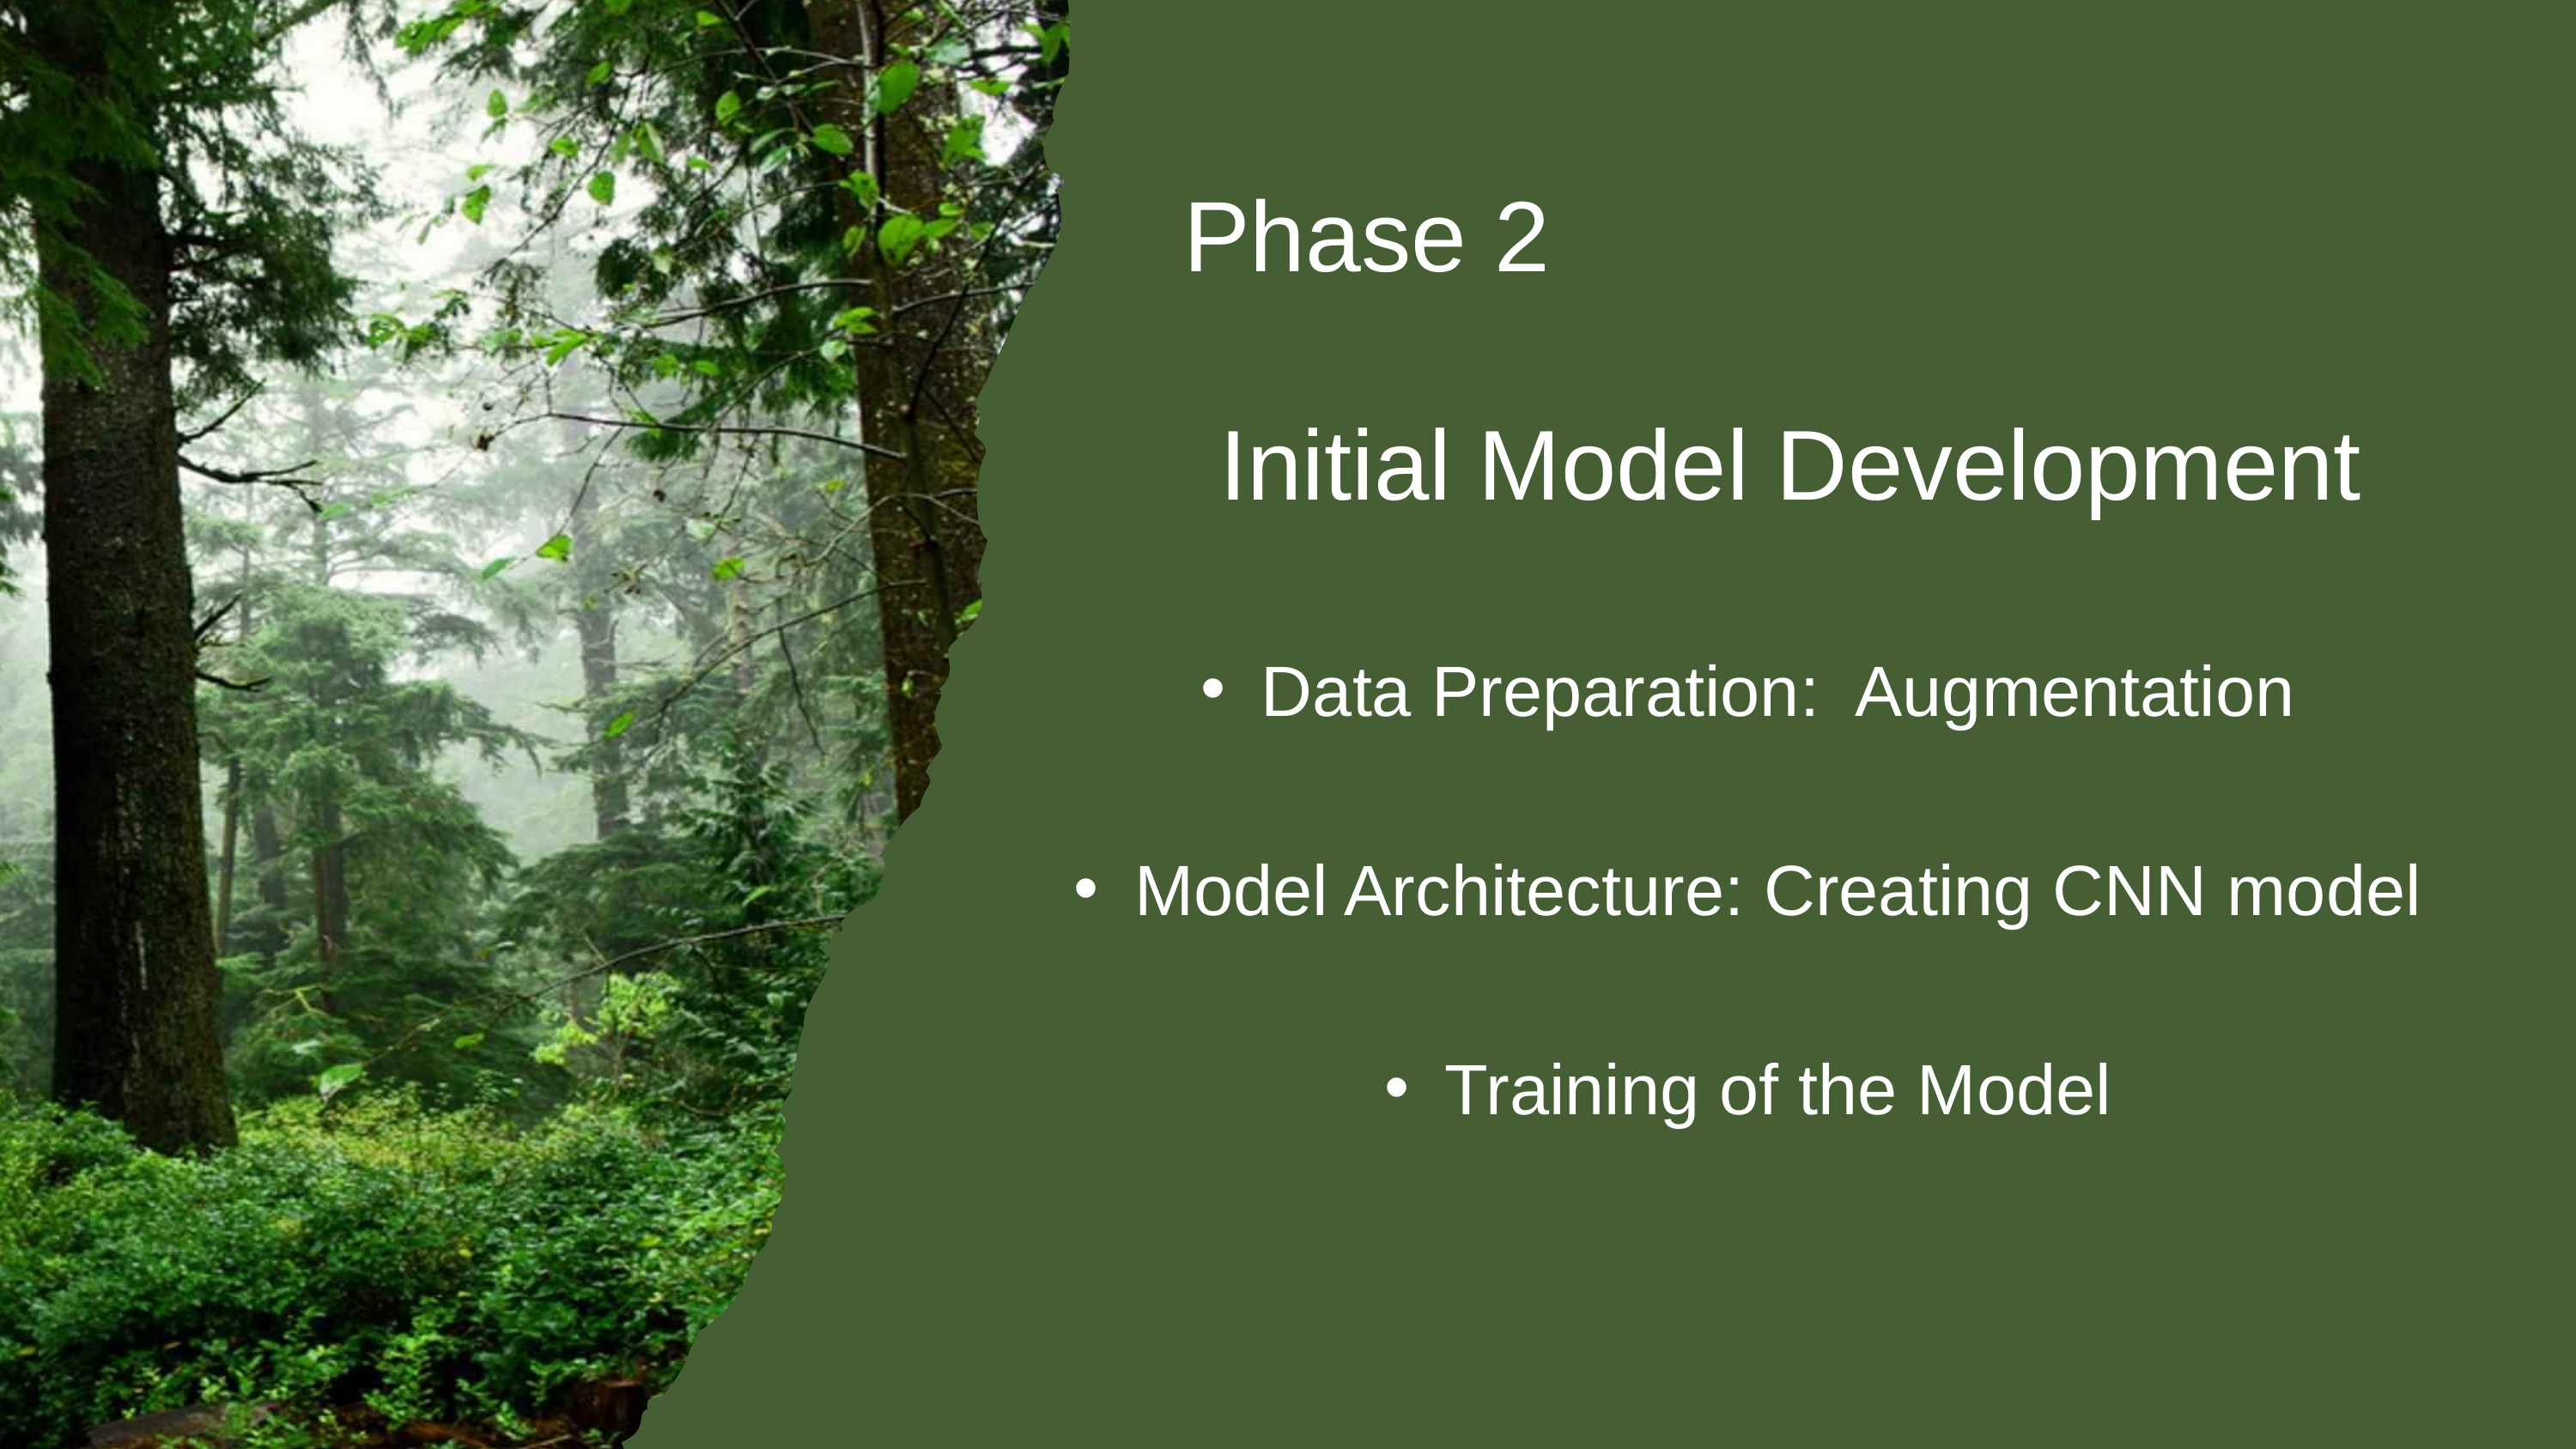

Phase 2

Initial Model Development
Data Preparation:  Augmentation

Model Architecture: Creating CNN model

Training of the Model